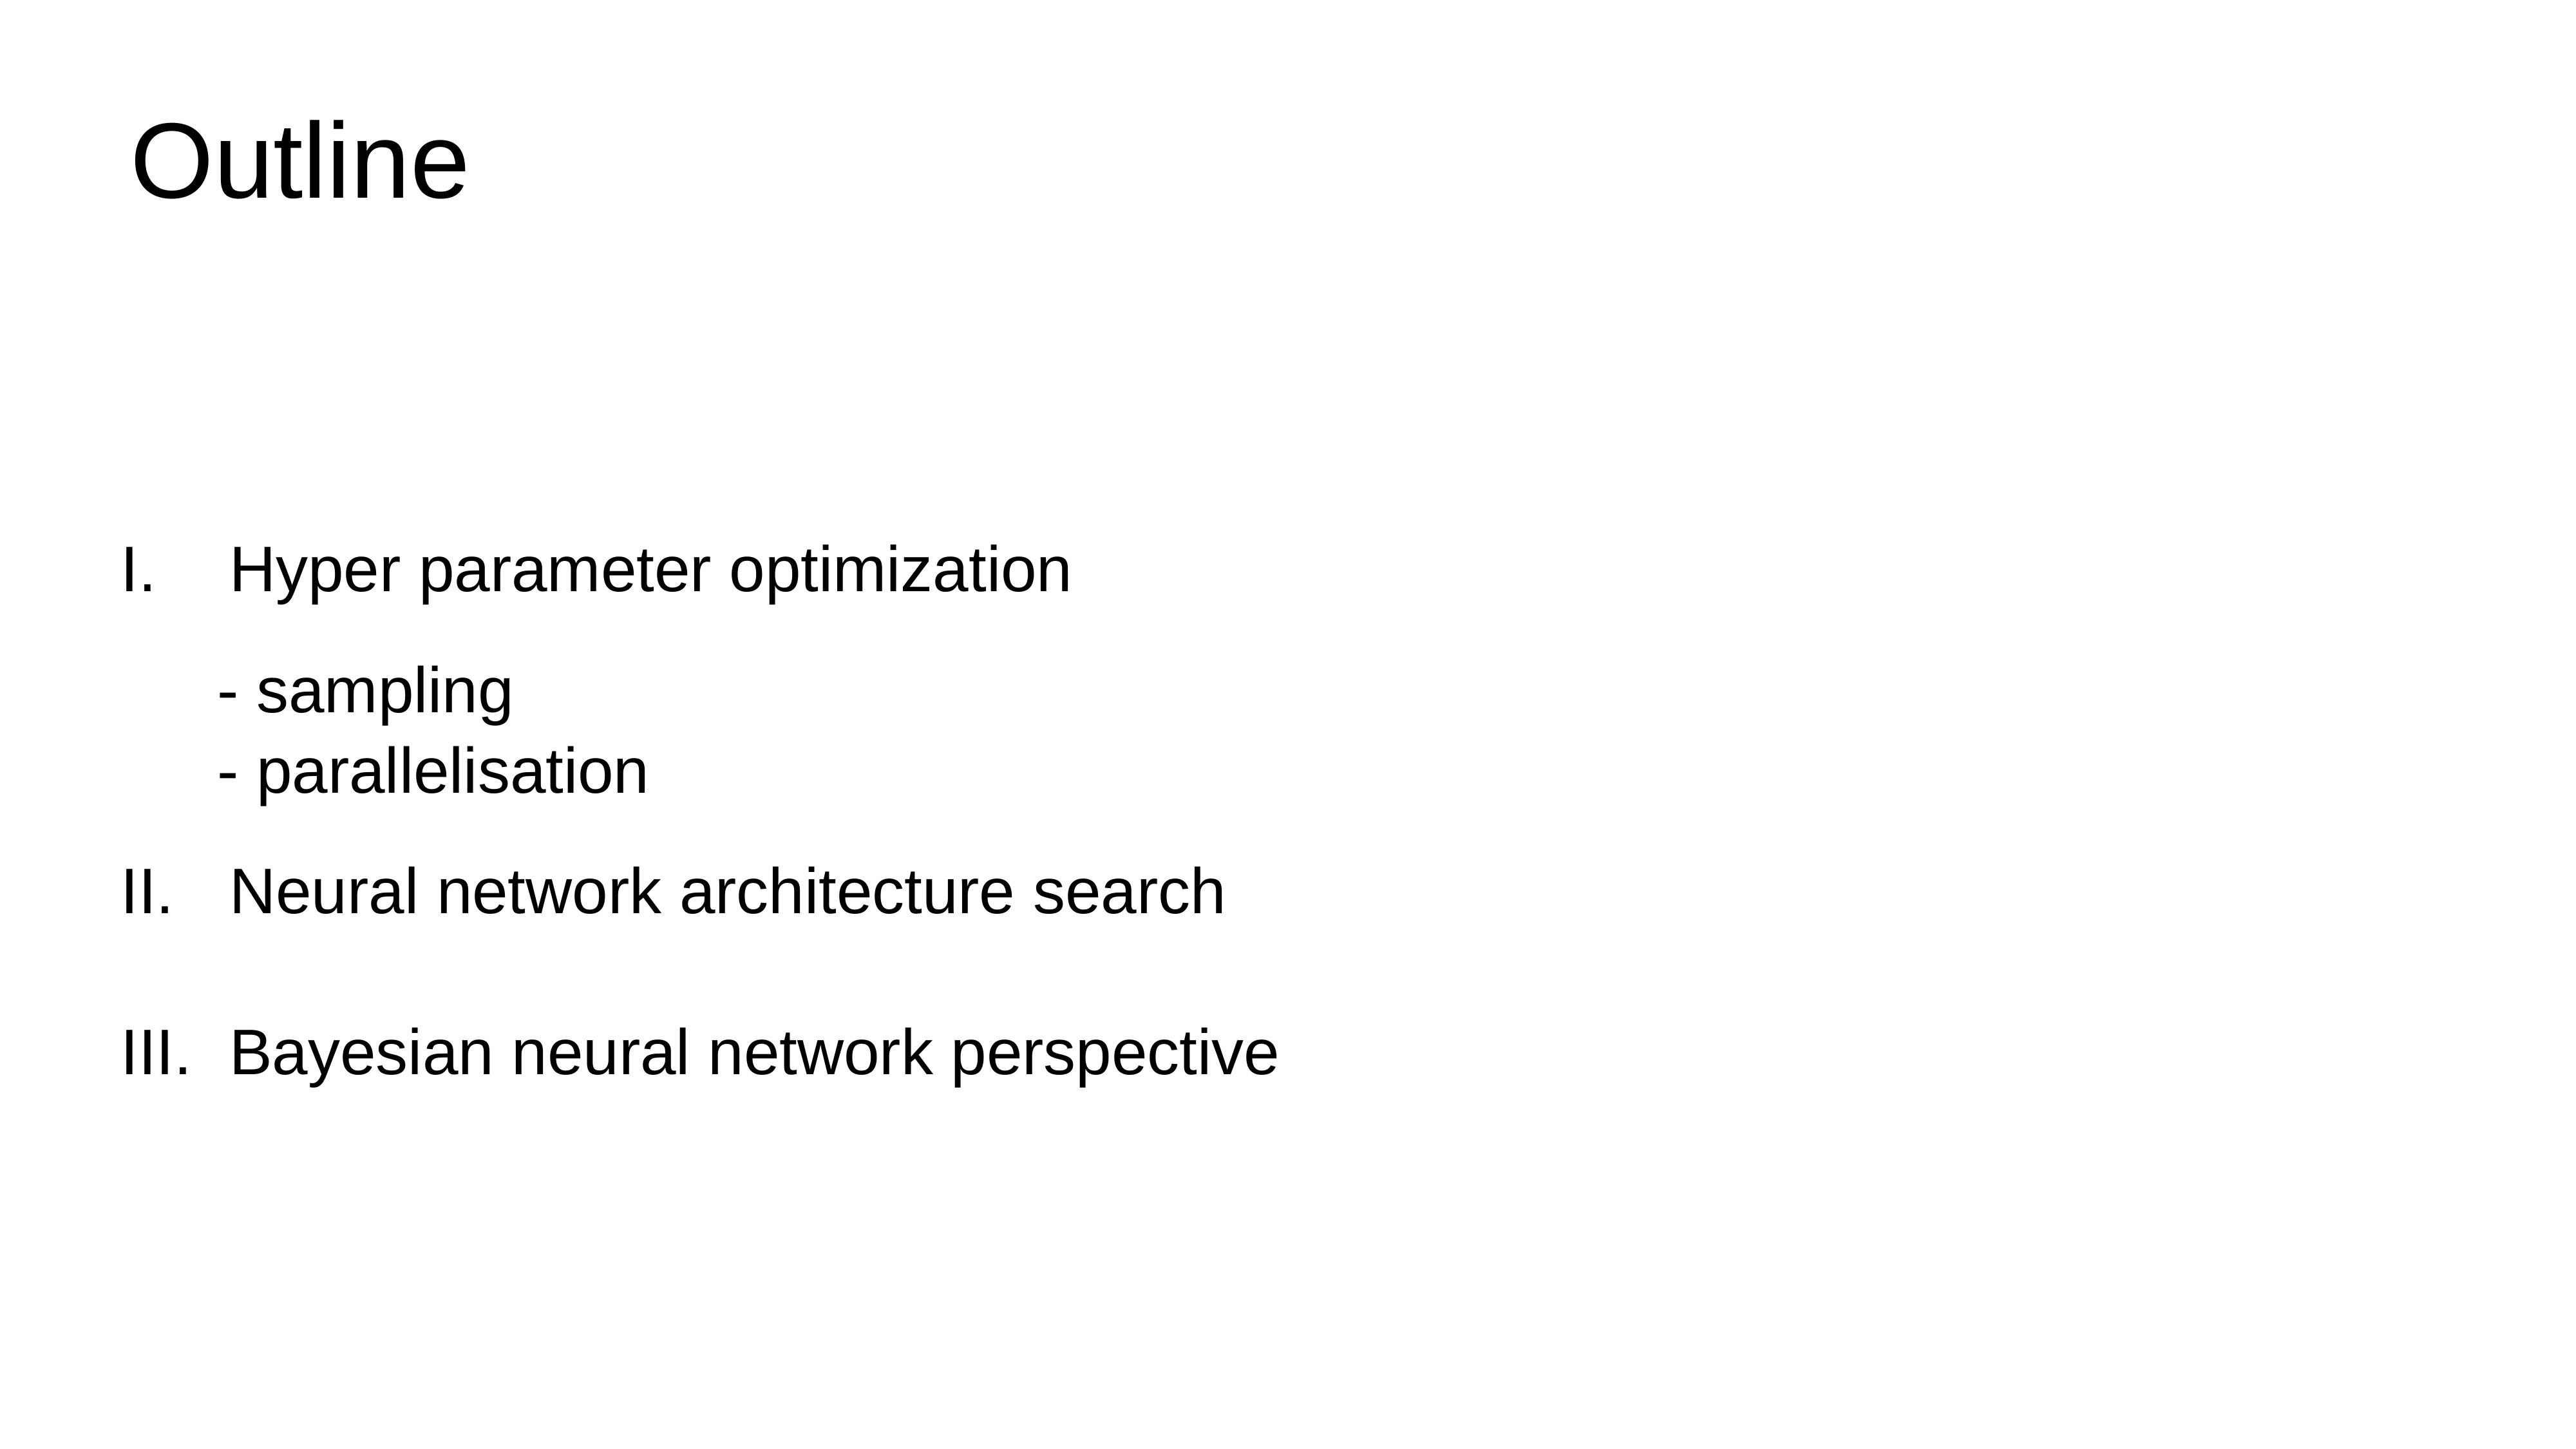

# Outline
Hyper parameter optimization
	- sampling
	- parallelisation
Neural network architecture search
Bayesian neural network perspective